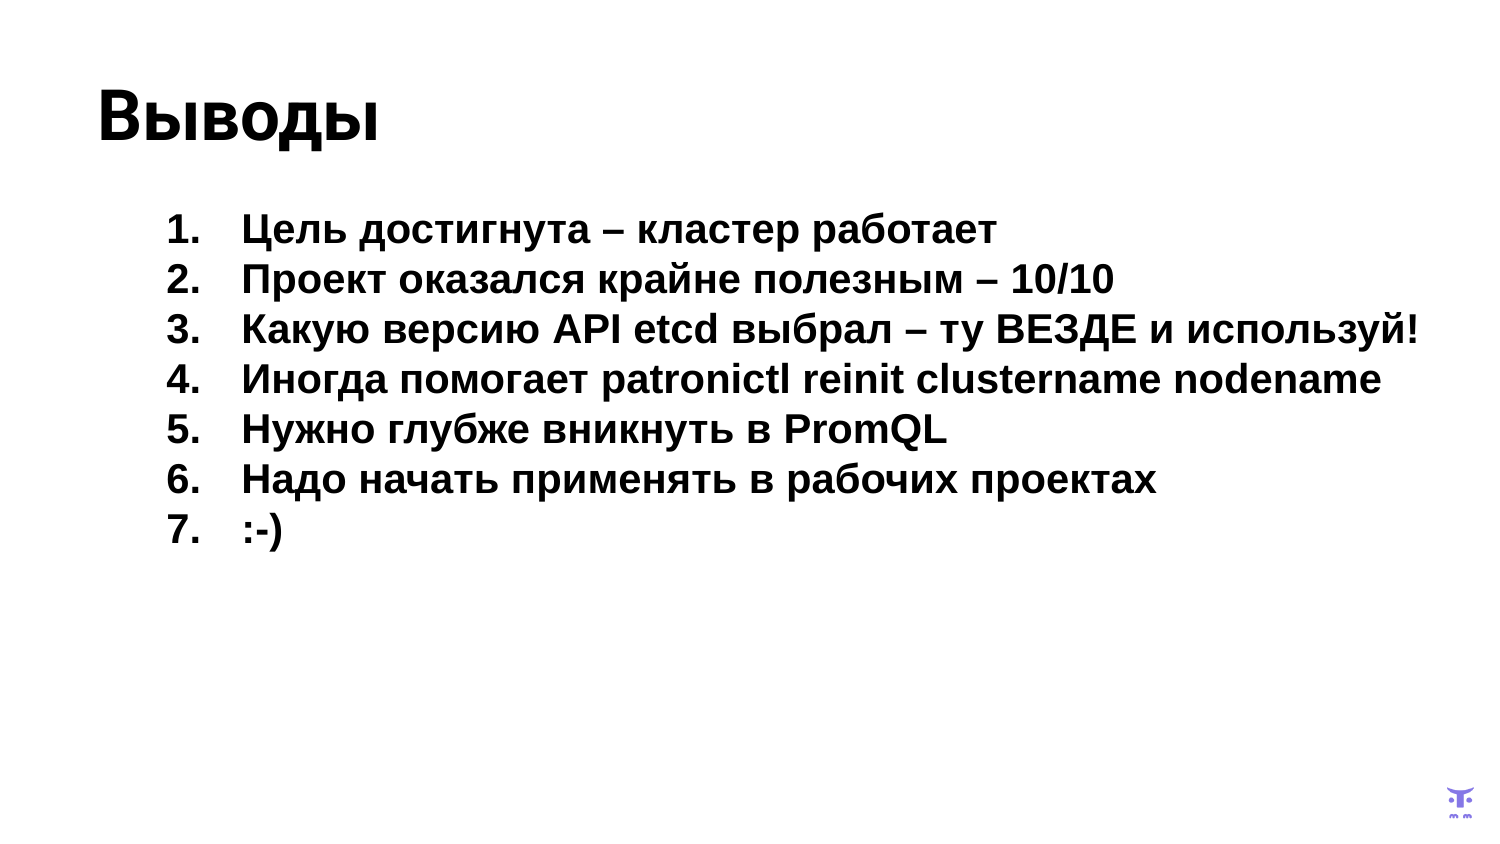

# Выводы

Цель достигнута – кластер работает
Проект оказался крайне полезным – 10/10
Какую версию API etcd выбрал – ту ВЕЗДЕ и используй!
Иногда помогает patronictl reinit clustername nodename
Нужно глубже вникнуть в PromQL
Надо начать применять в рабочих проектах
:-)